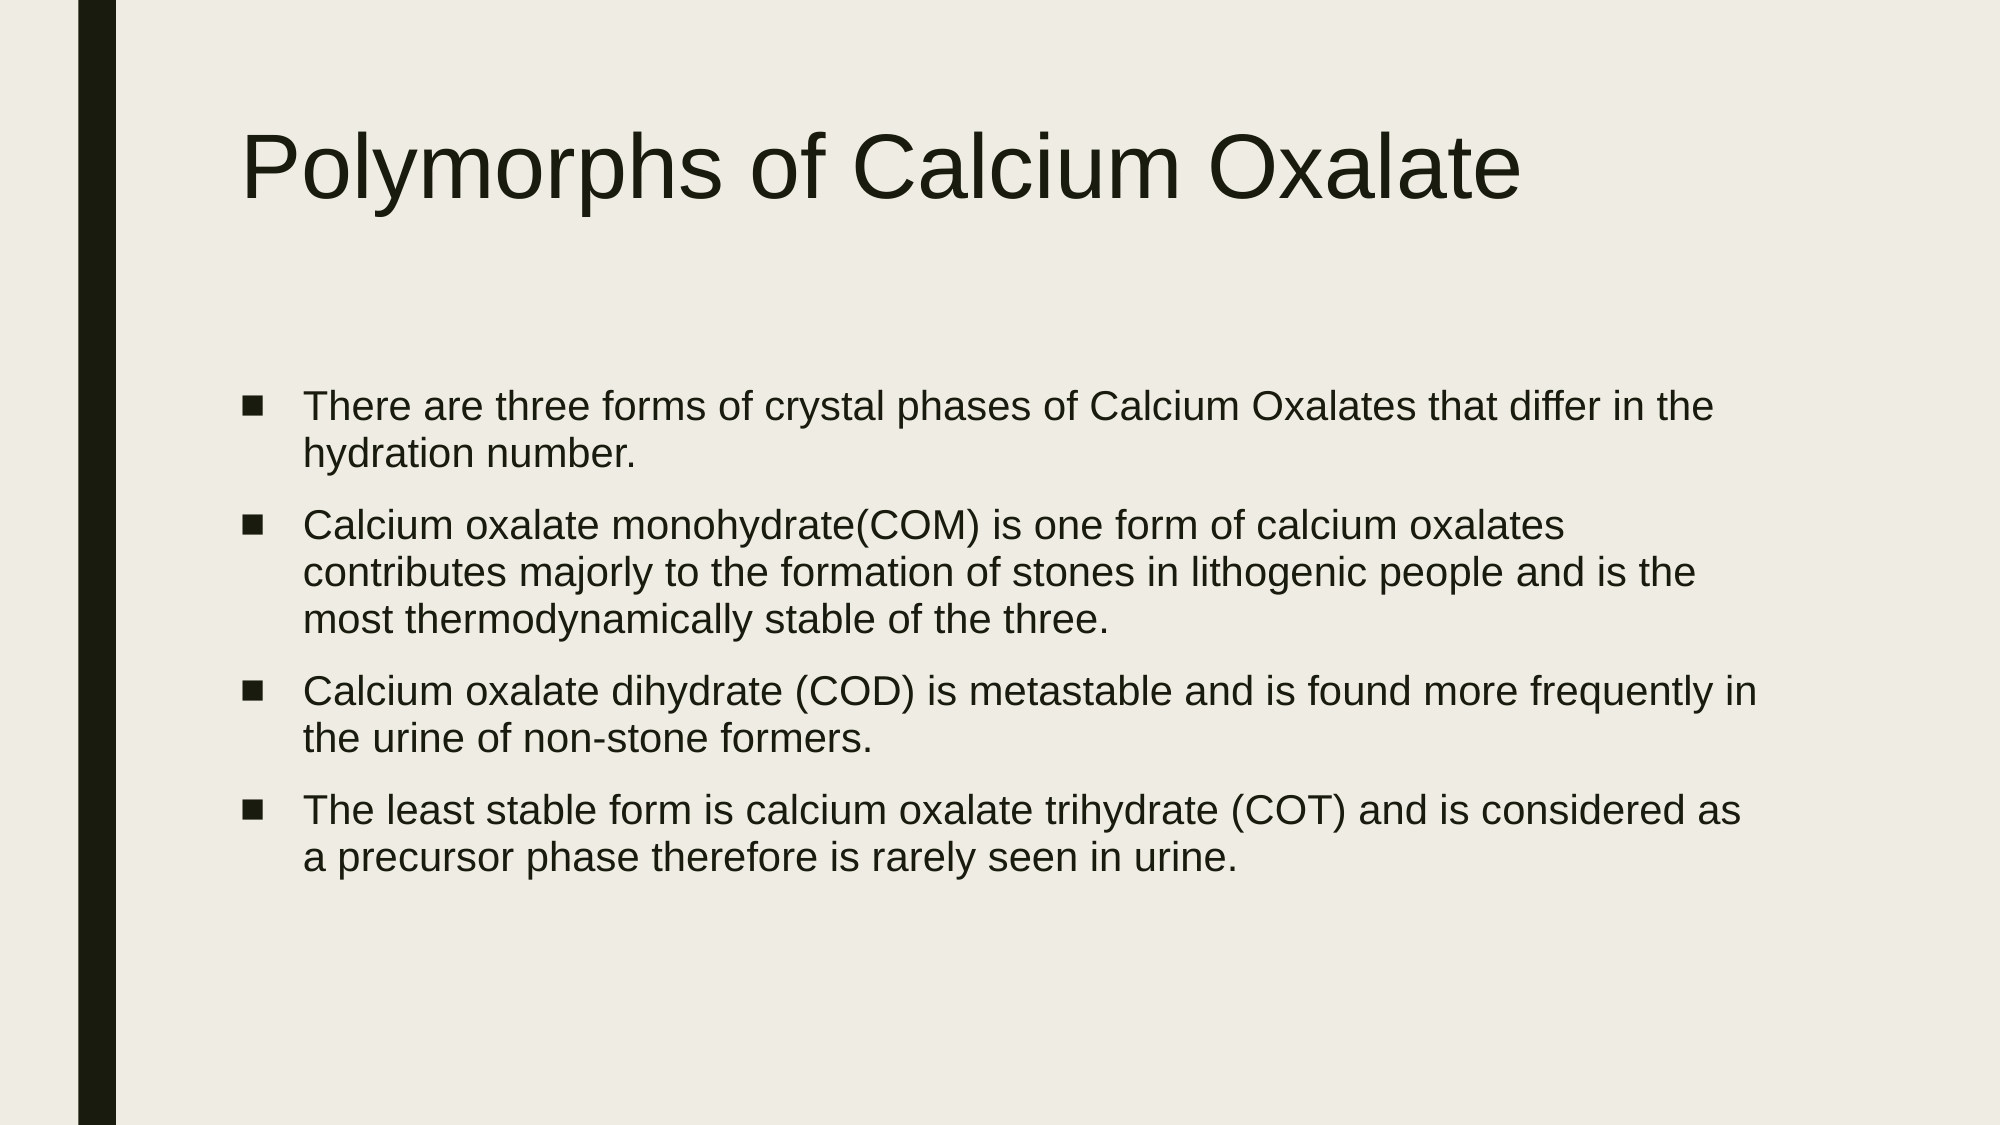

# Polymorphs of Calcium Oxalate
There are three forms of crystal phases of Calcium Oxalates that differ in the hydration number.
Calcium oxalate monohydrate(COM) is one form of calcium oxalates contributes majorly to the formation of stones in lithogenic people and is the most thermodynamically stable of the three.
Calcium oxalate dihydrate (COD) is metastable and is found more frequently in the urine of non-stone formers.
The least stable form is calcium oxalate trihydrate (COT) and is considered as a precursor phase therefore is rarely seen in urine.